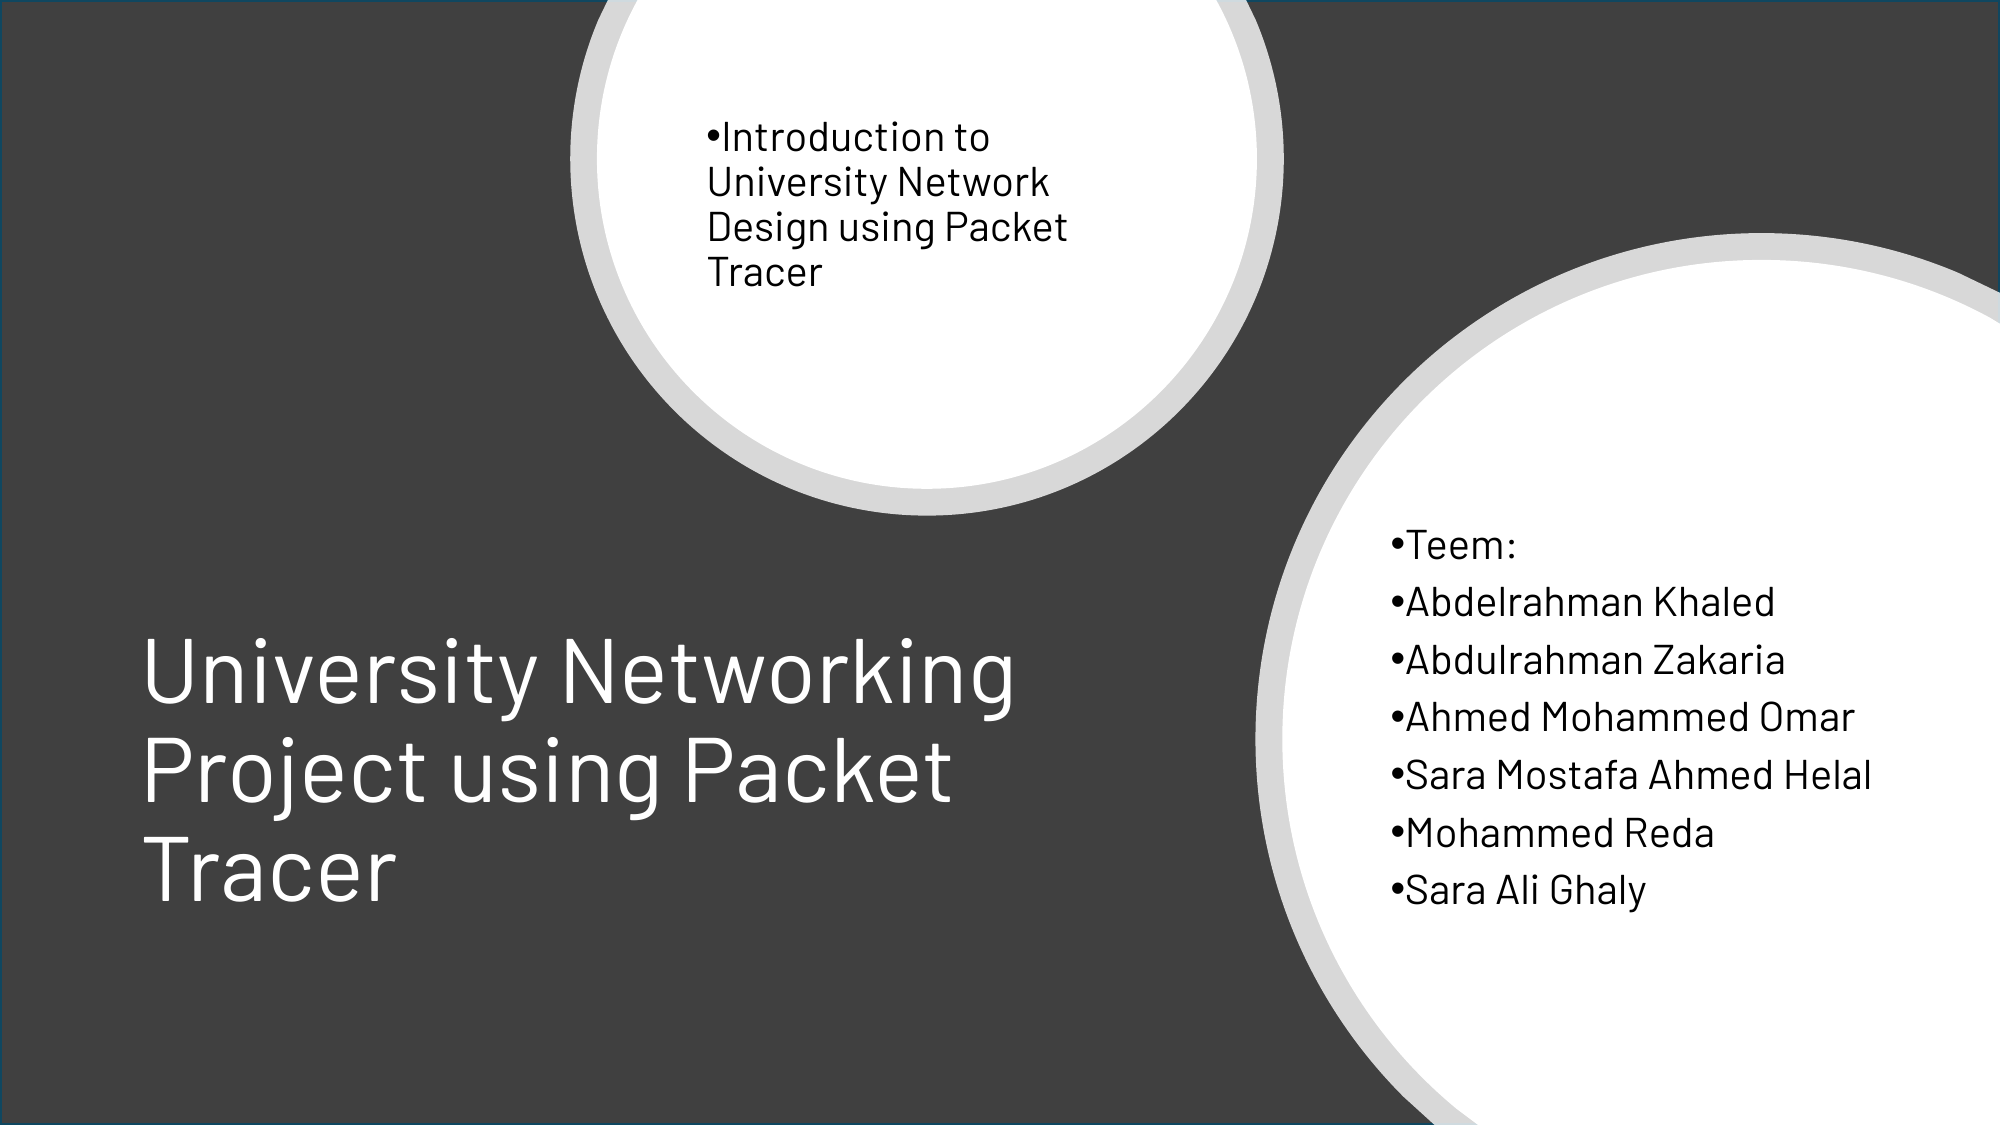

Introduction to University Network Design using Packet Tracer

Teem:
Abdelrahman Khaled
Abdulrahman Zakaria
Ahmed Mohammed Omar
Sara Mostafa Ahmed Helal
Mohammed Reda
Sara Ali Ghaly

# University Networking Project using Packet Tracer